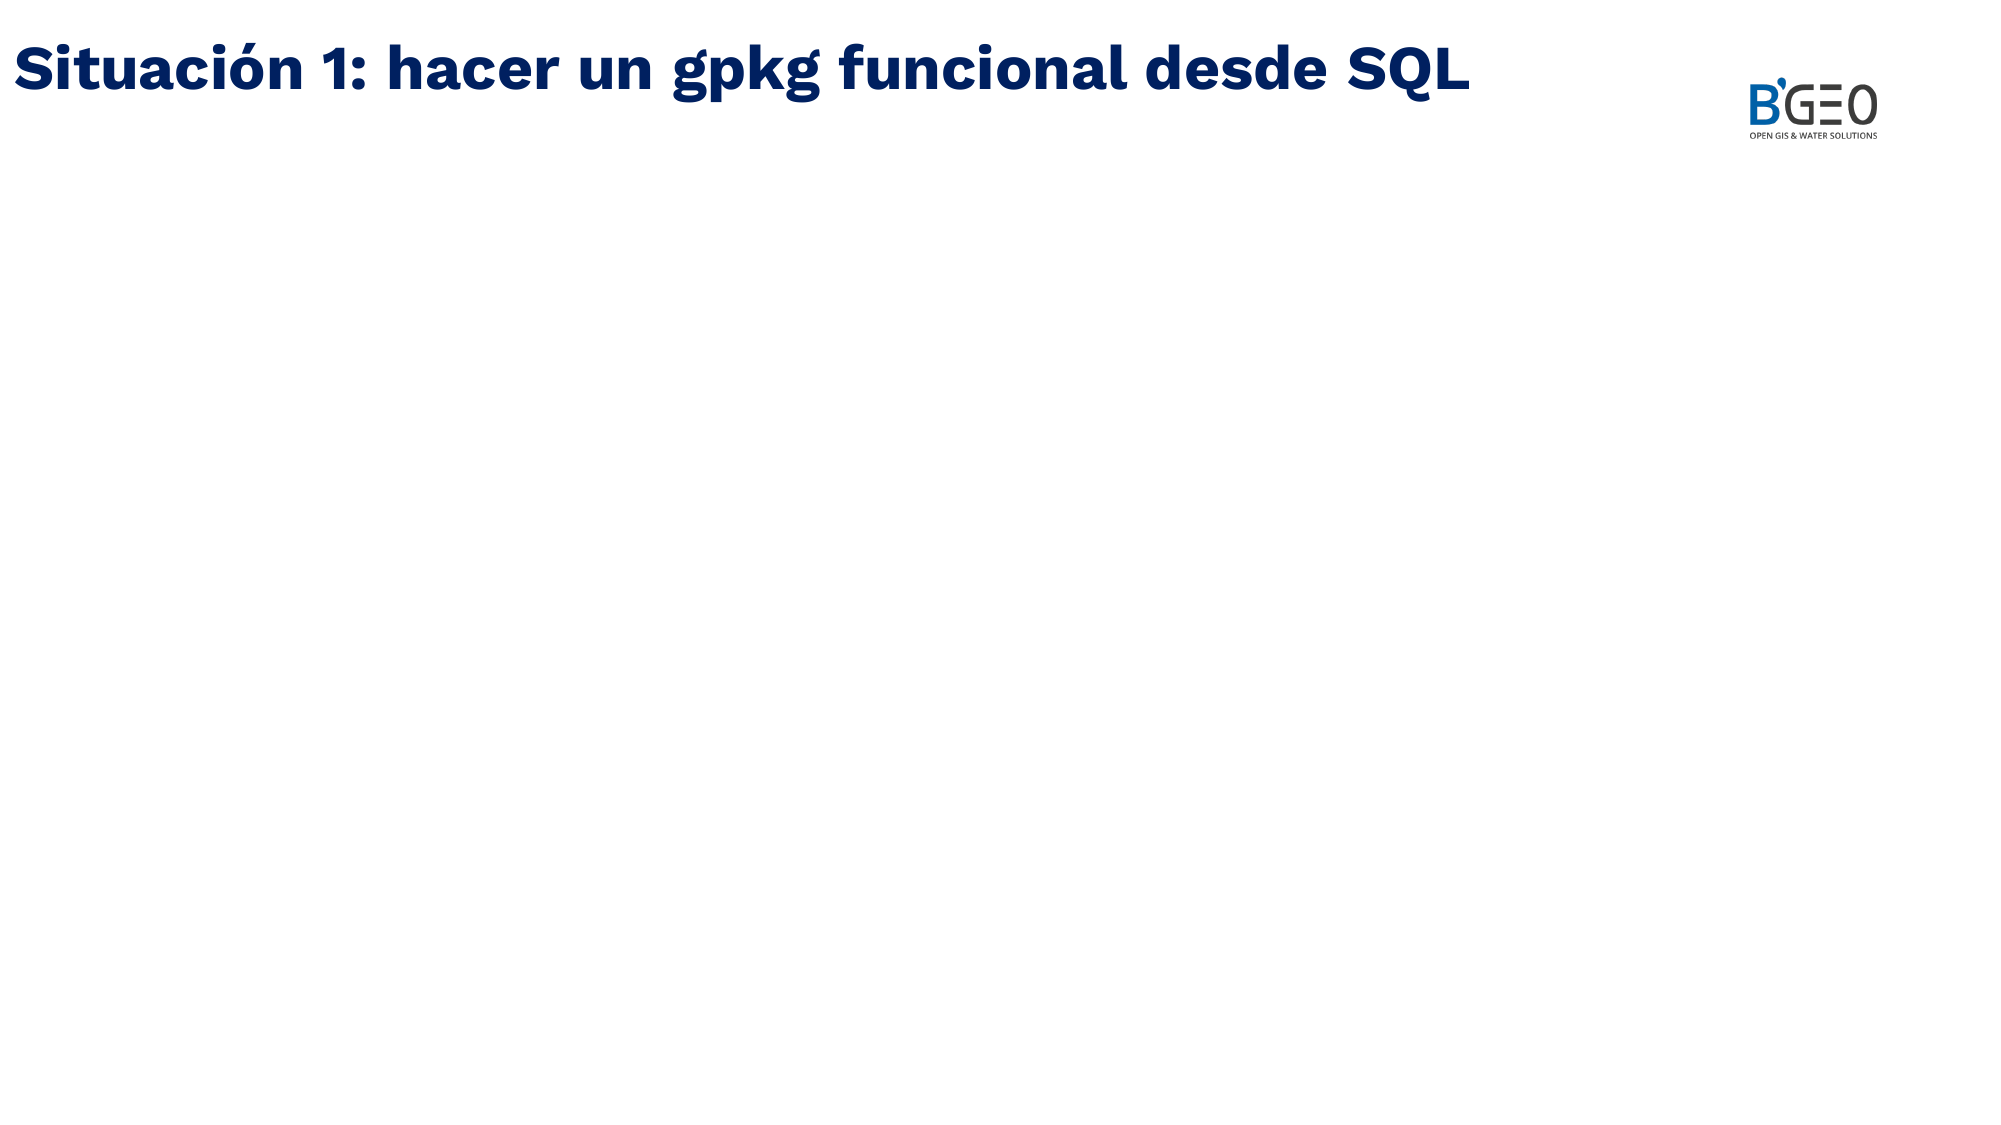

Situación 1: hacer un gpkg funcional desde SQL